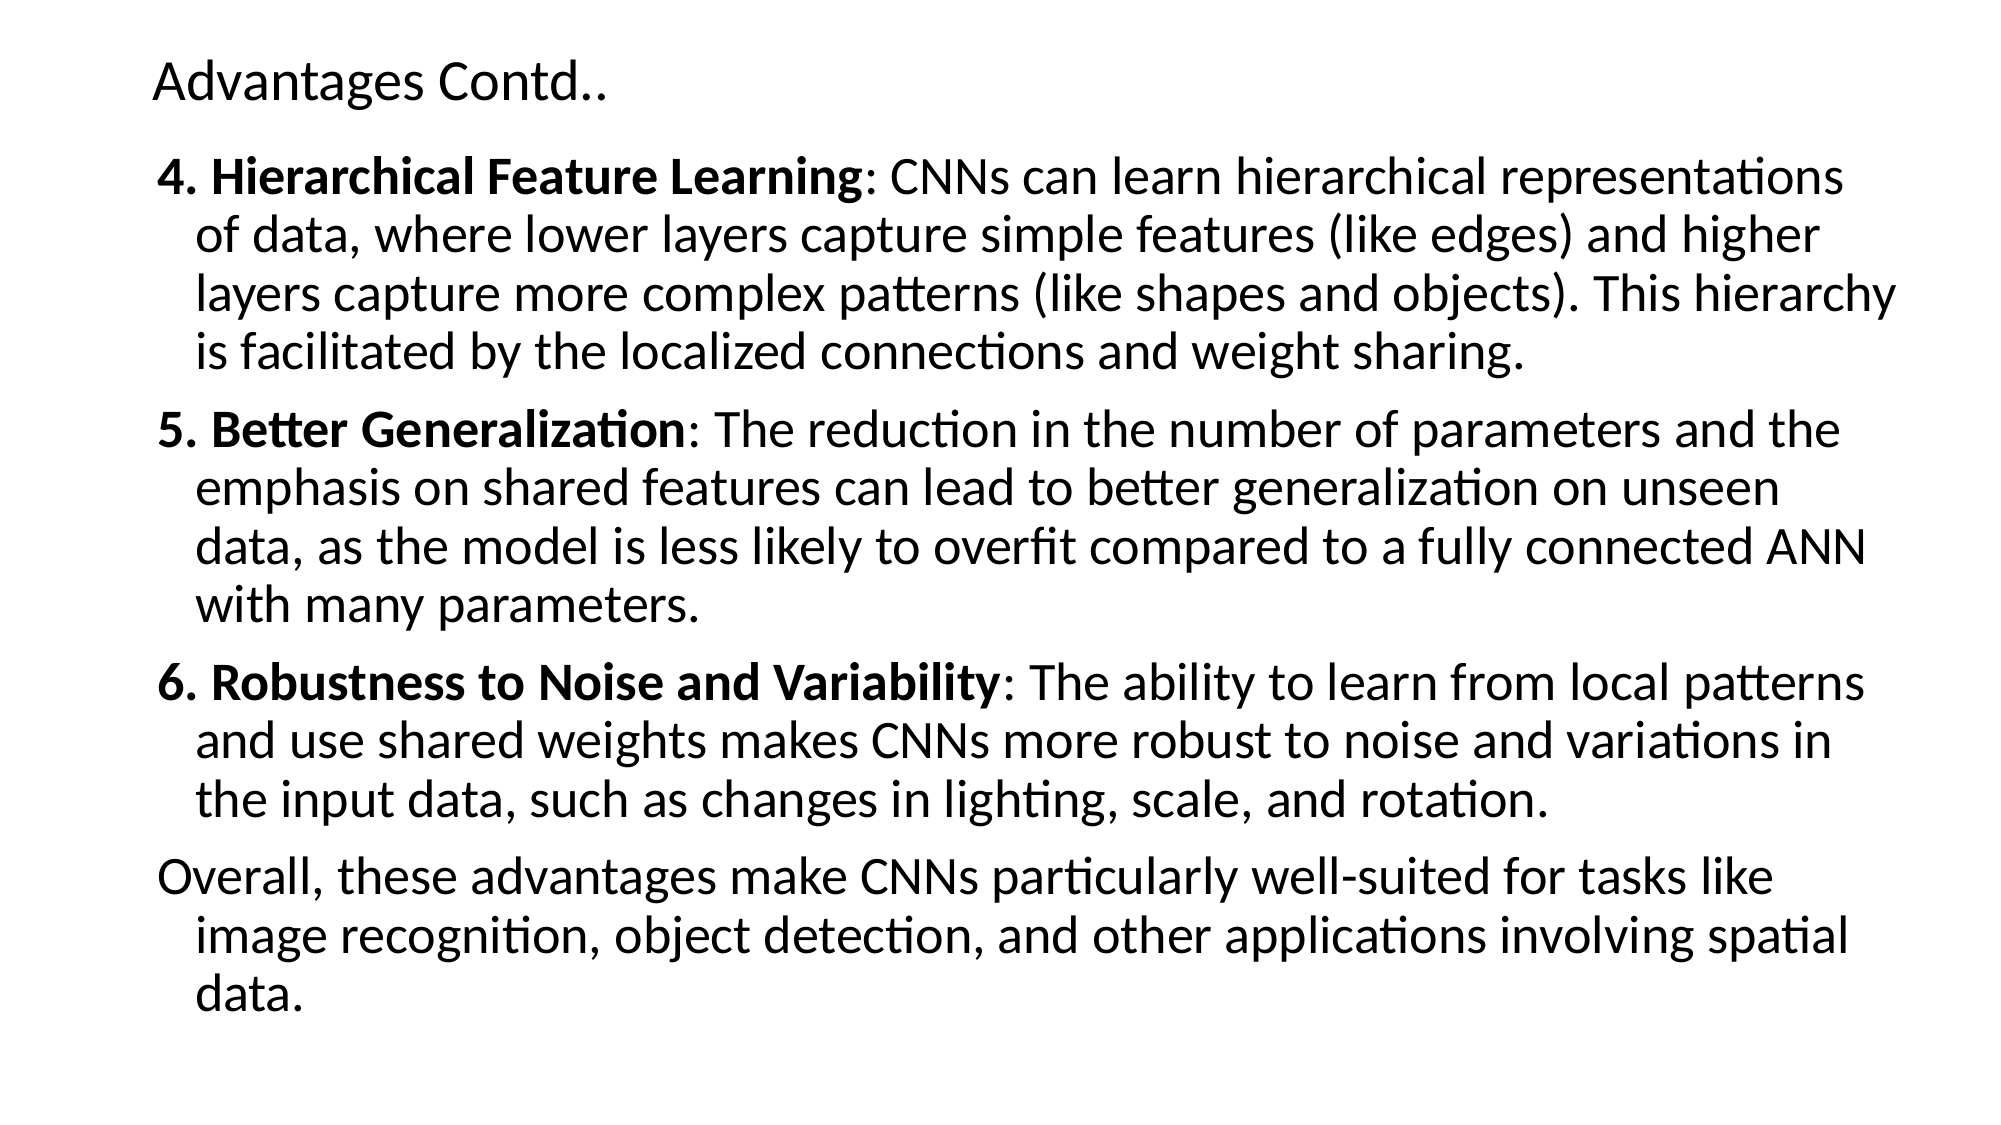

# Advantages Contd..
4. Hierarchical Feature Learning: CNNs can learn hierarchical representations of data, where lower layers capture simple features (like edges) and higher layers capture more complex patterns (like shapes and objects). This hierarchy is facilitated by the localized connections and weight sharing.
5. Better Generalization: The reduction in the number of parameters and the emphasis on shared features can lead to better generalization on unseen data, as the model is less likely to overfit compared to a fully connected ANN with many parameters.
6. Robustness to Noise and Variability: The ability to learn from local patterns and use shared weights makes CNNs more robust to noise and variations in the input data, such as changes in lighting, scale, and rotation.
Overall, these advantages make CNNs particularly well-suited for tasks like image recognition, object detection, and other applications involving spatial data.